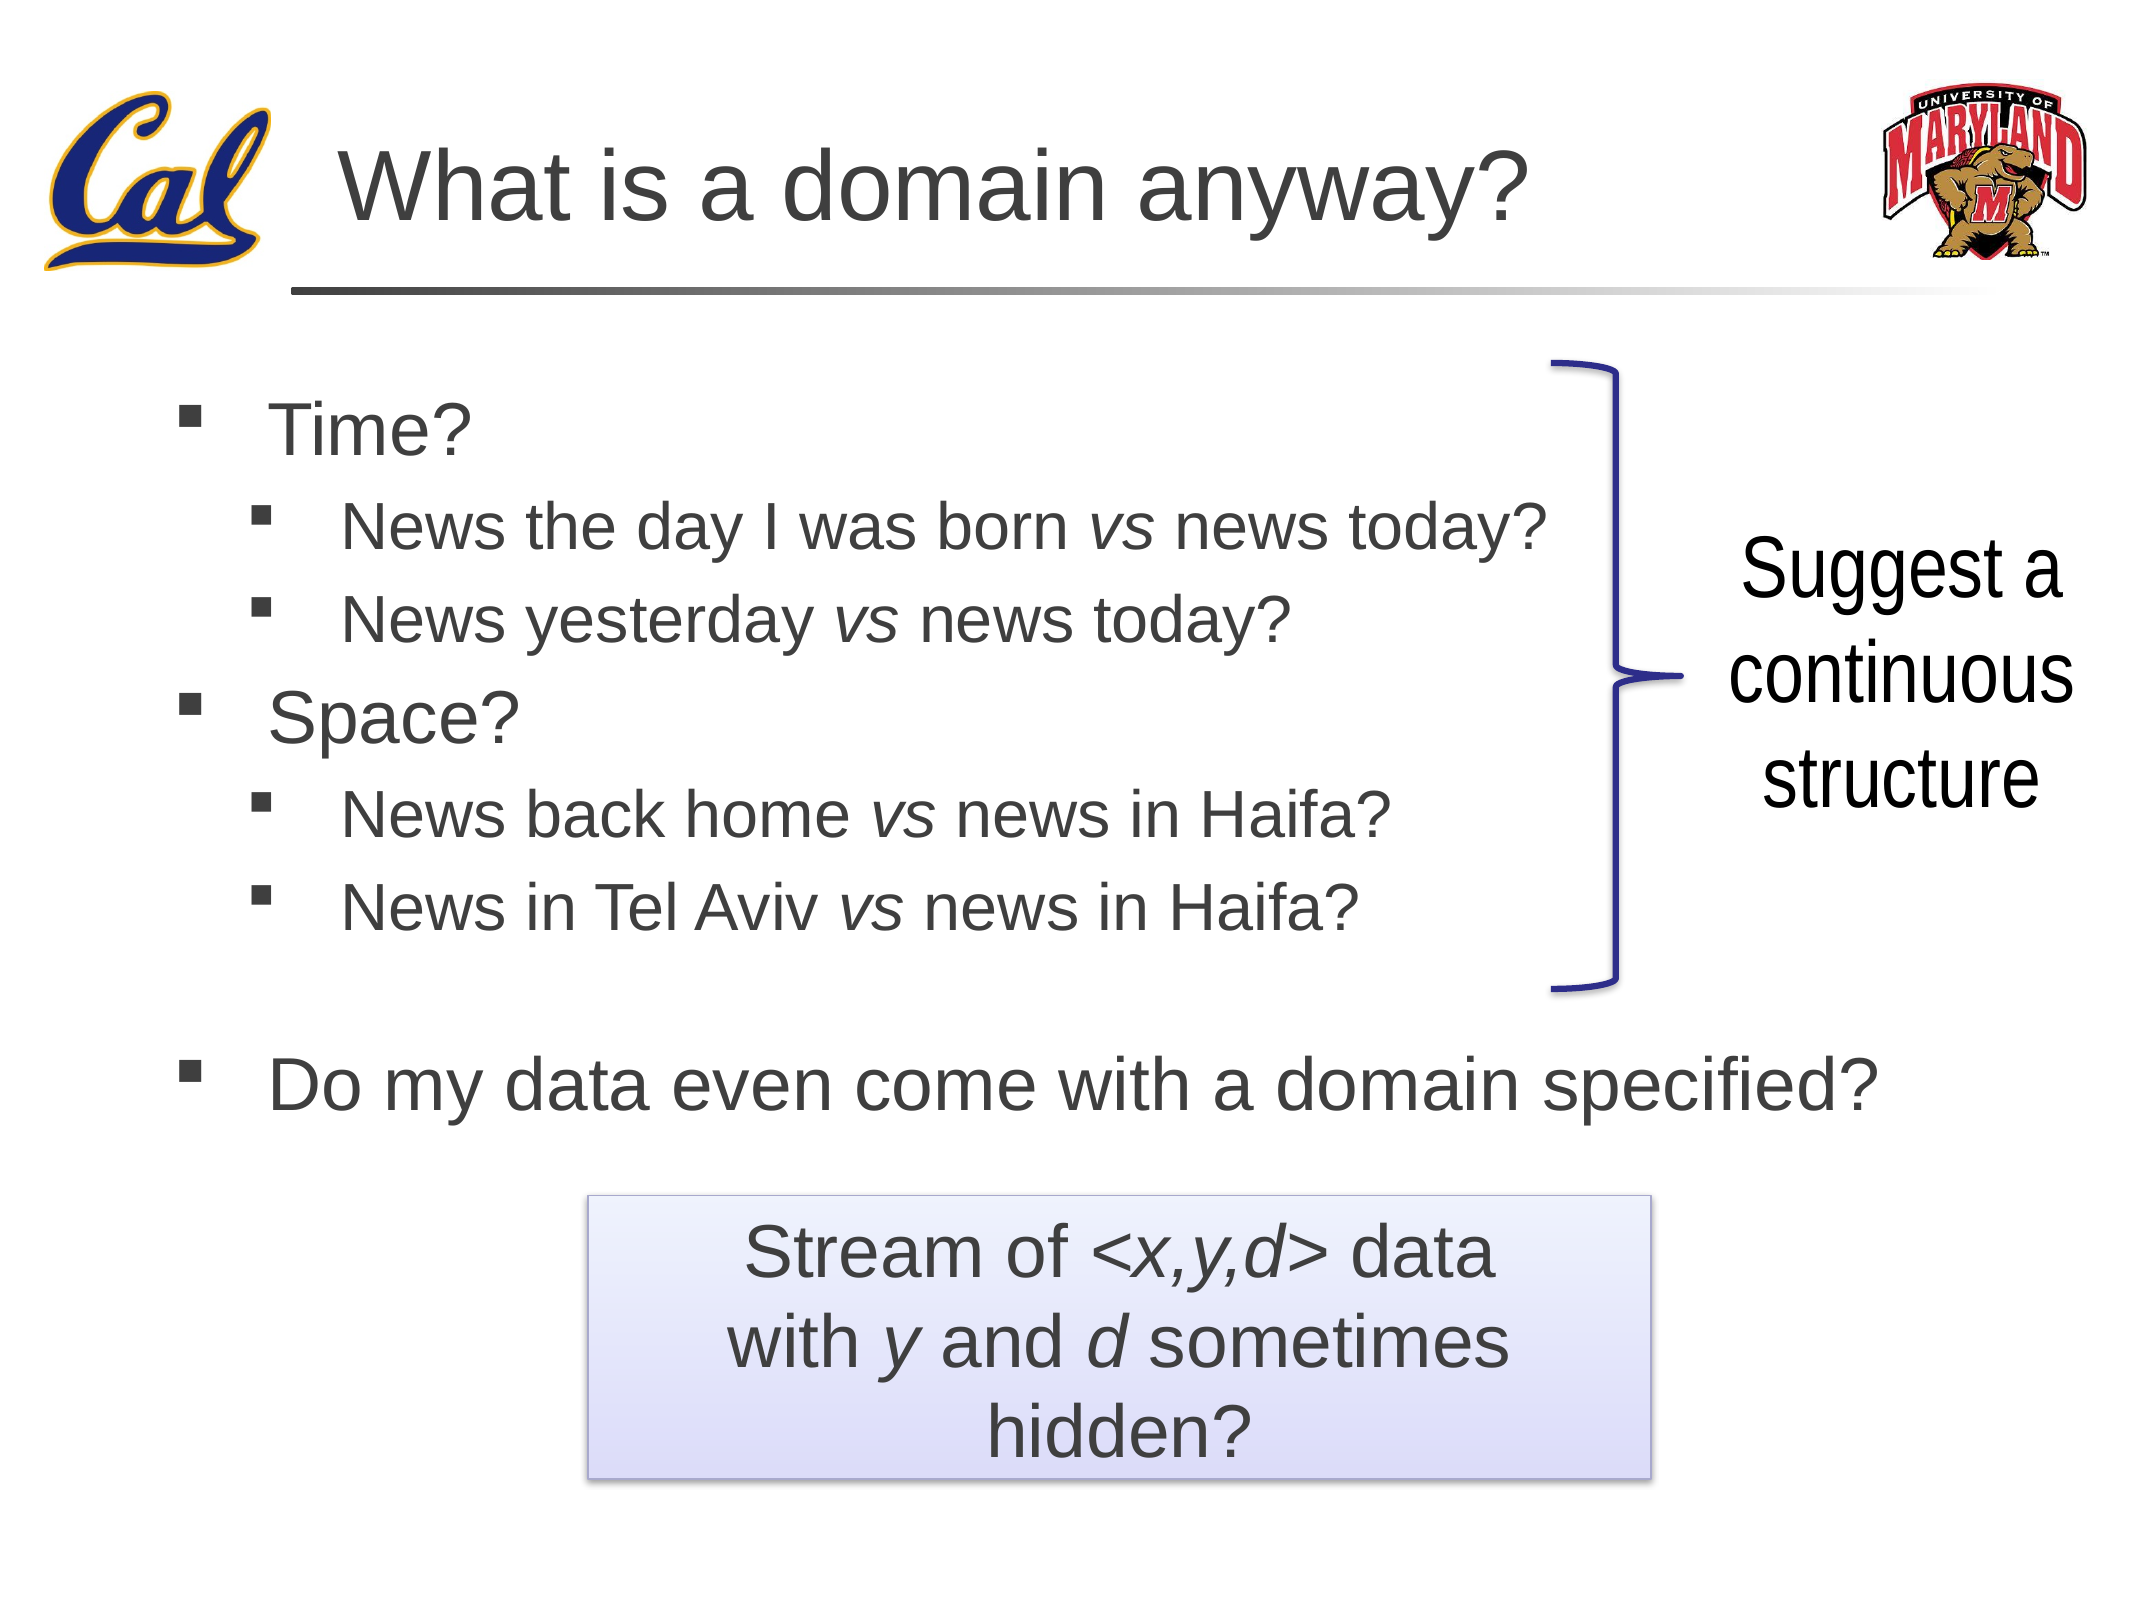

# What is a domain anyway?

Time?
News the day I was born vs news today?
News yesterday vs news today?
Space?
News back home vs news in Haifa?
News in Tel Aviv vs news in Haifa?
Do my data even come with a domain specified?
Suggest a continuous structure
Stream of <x,y,d> data
with y and d sometimes hidden?